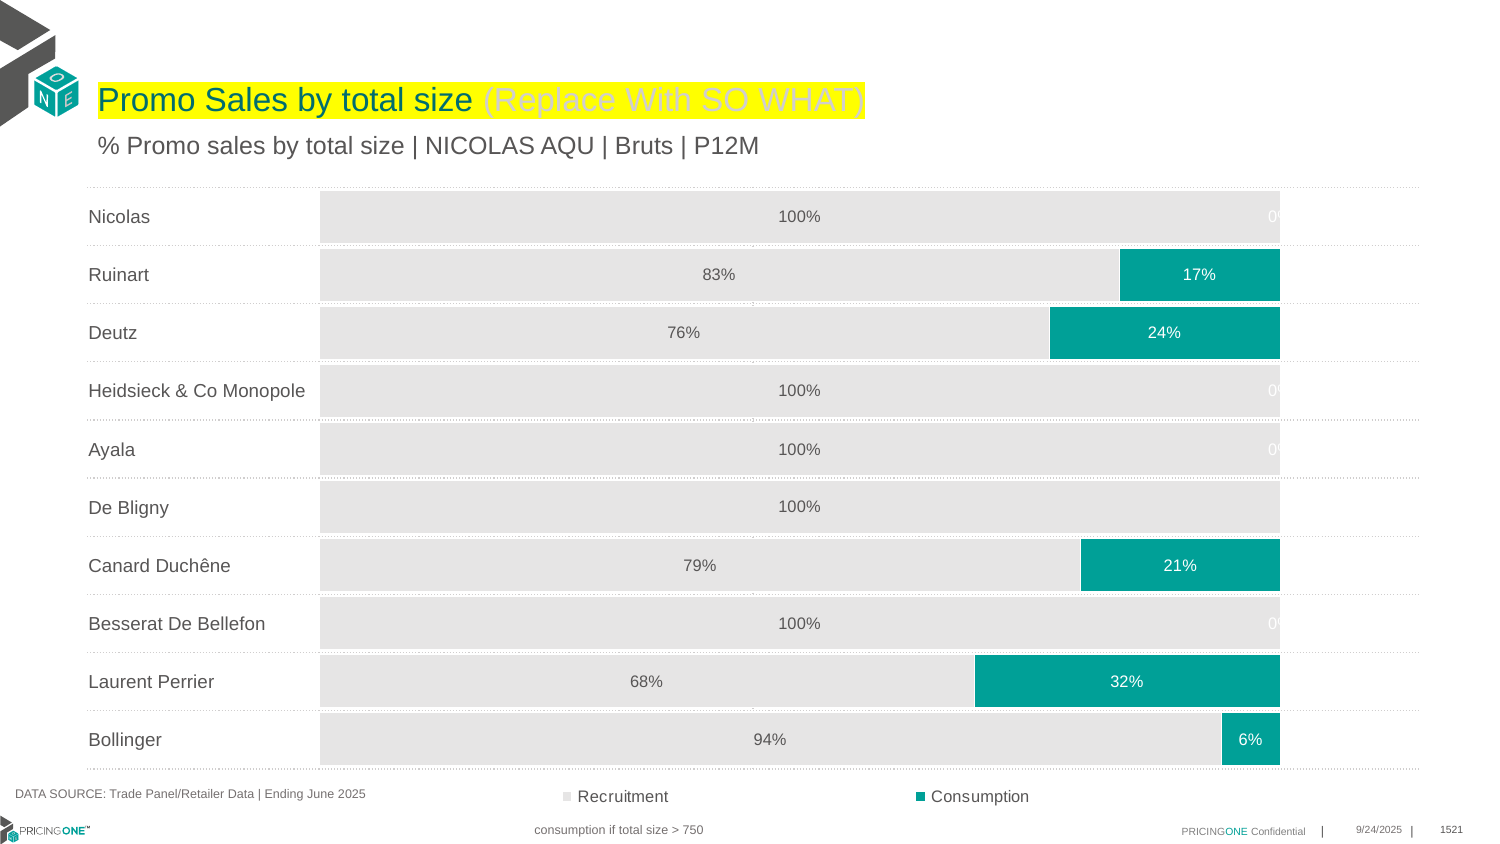

# Promo Sales by total size (Replace With SO WHAT)

% Promo sales by total size | NICOLAS AQU | Bruts | P12M

### Chart

| Category | Recruitment | Consumption |
|---|---|---|
| Nicolas | 1.0 | 0.0 |
| Ruinart | 0.8322643601685518 | 0.16773563983144824 |
| Deutz | 0.7594291165248018 | 0.24057088347519817 |
| Heidsieck & Co Monopole | 1.0 | 0.0 |
| Ayala | 1.0 | 0.0 |
| De Bligny | 1.0 | 0.0 |
| Canard Duchêne | 0.7924981846408092 | 0.20750181535919077 |
| Besserat De Bellefon | 1.0 | 0.0 |
| Laurent Perrier | 0.6815974350511576 | 0.31840256494884245 |
| Bollinger | 0.9387270347568957 | 0.06127296524310433 |
| Nicolas |  |
| --- | --- |
| Ruinart |  |
| Deutz |  |
| Heidsieck & Co Monopole |  |
| Ayala |  |
| De Bligny | 4 |
| Canard Duchêne |  |
| Besserat De Bellefon |  |
| Laurent Perrier |  |
| Bollinger |  |
DATA SOURCE: Trade Panel/Retailer Data | Ending June 2025
consumption if total size > 750
9/24/2025
1521